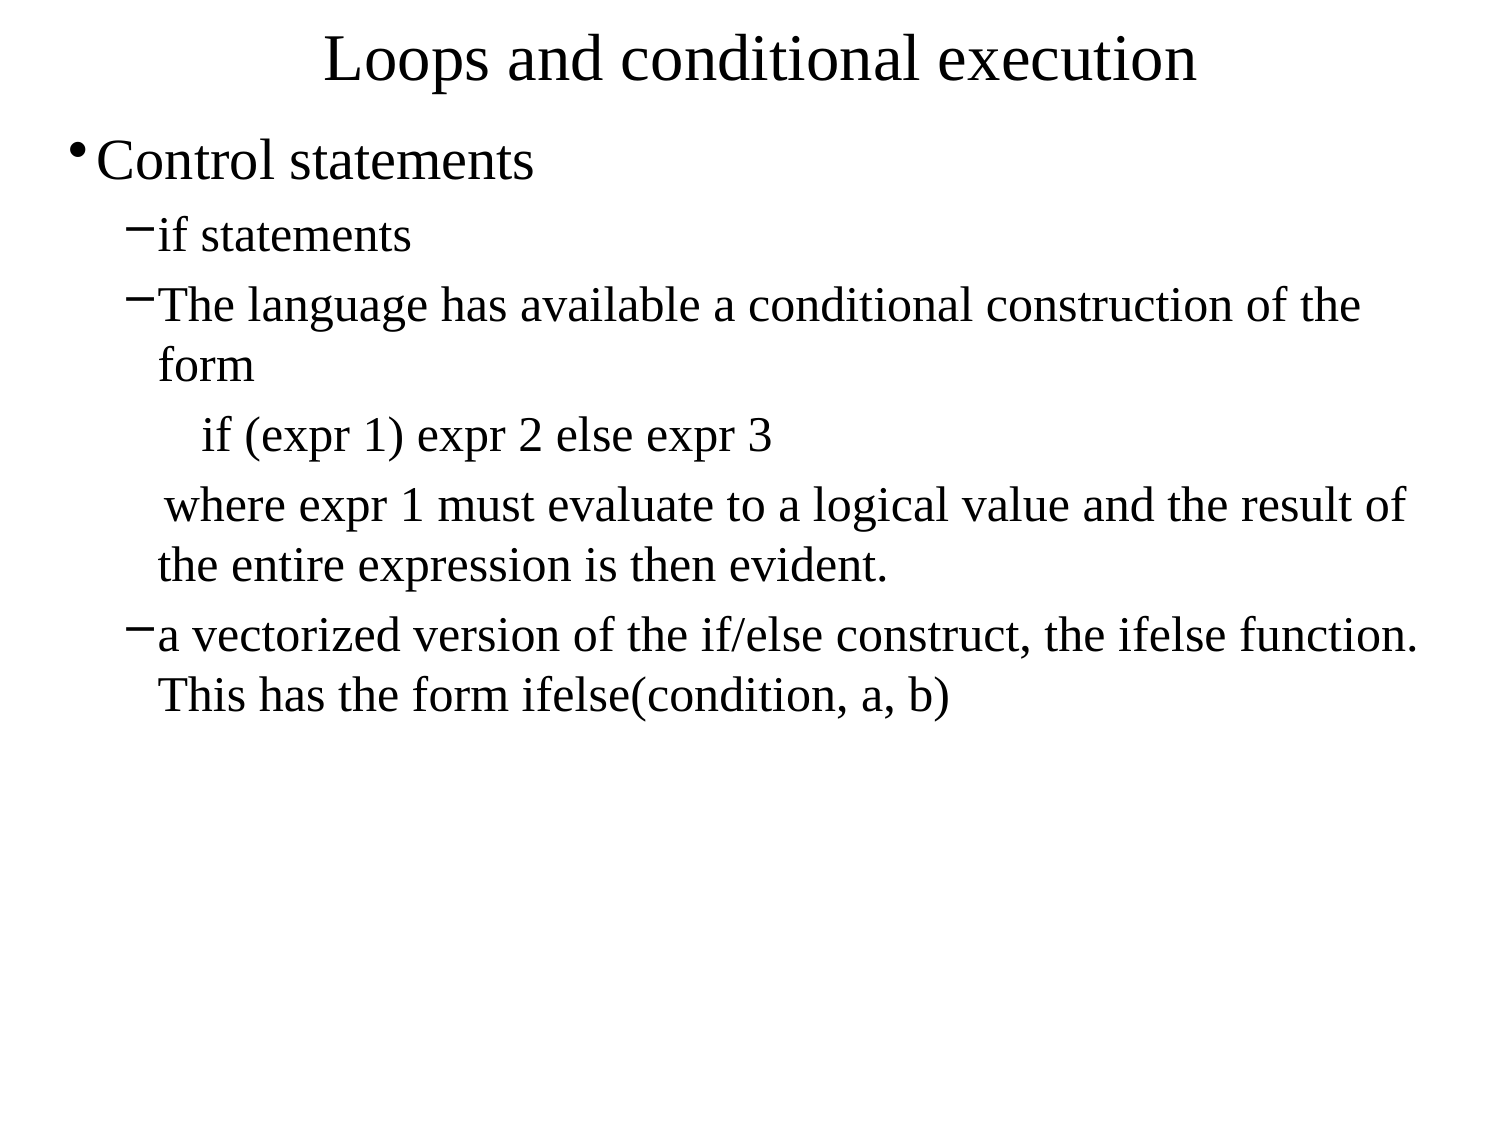

# Loops and conditional execution
Control statements
if statements
The language has available a conditional construction of the form
      if (expr 1) expr 2 else expr 3
   where expr 1 must evaluate to a logical value and the result of the entire expression is then evident.
a vectorized version of the if/else construct, the ifelse function. This has the form ifelse(condition, a, b)